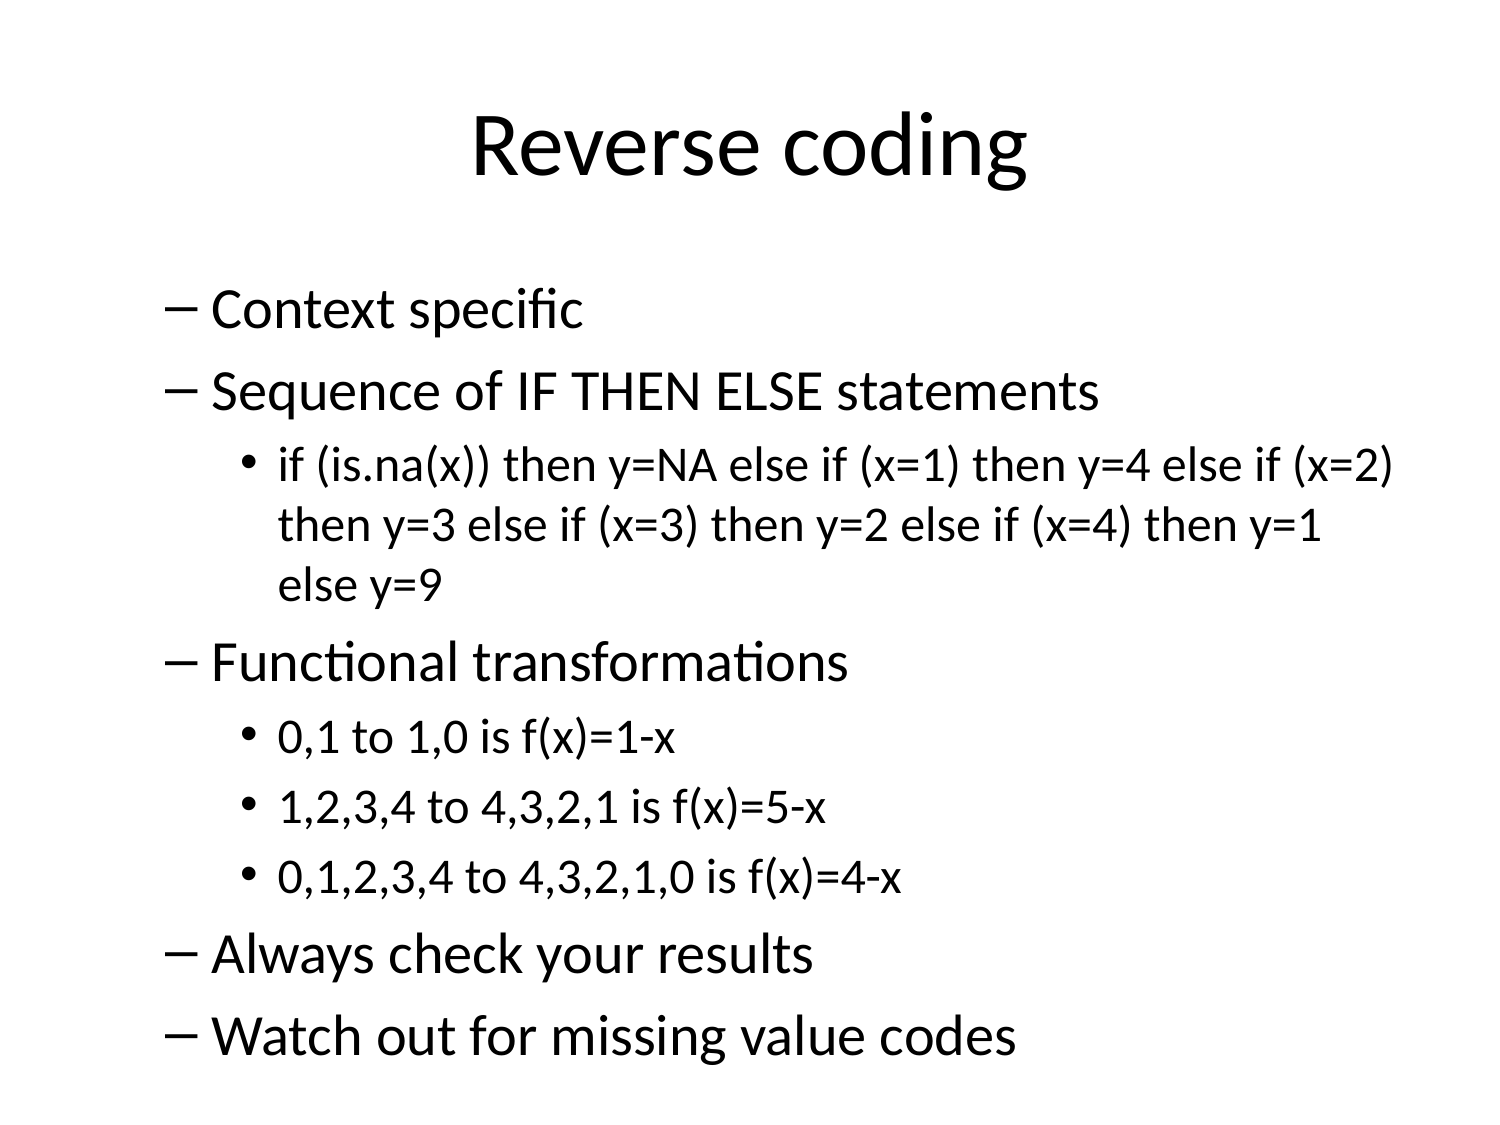

# Reverse coding
Context specific
Sequence of IF THEN ELSE statements
if (is.na(x)) then y=NA else if (x=1) then y=4 else if (x=2) then y=3 else if (x=3) then y=2 else if (x=4) then y=1 else y=9
Functional transformations
0,1 to 1,0 is f(x)=1-x
1,2,3,4 to 4,3,2,1 is f(x)=5-x
0,1,2,3,4 to 4,3,2,1,0 is f(x)=4-x
Always check your results
Watch out for missing value codes